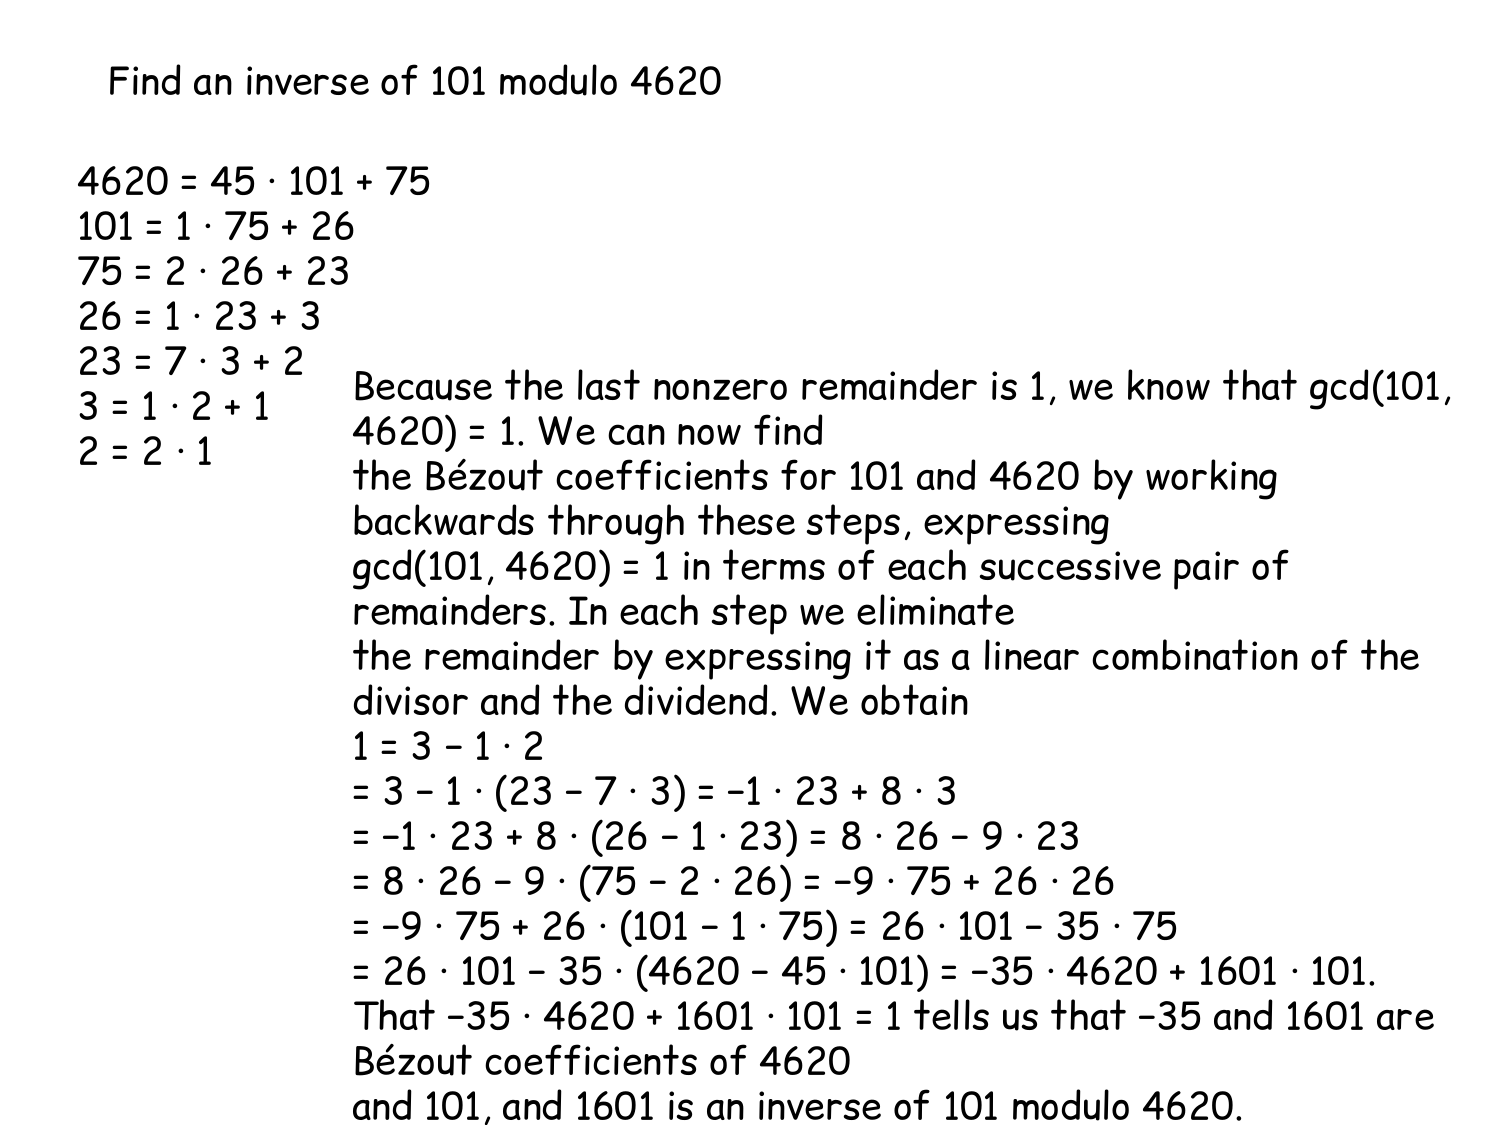

Find an inverse of 101 modulo 4620
4620 = 45 · 101 + 75
101 = 1 · 75 + 26
75 = 2 · 26 + 23
26 = 1 · 23 + 3
23 = 7 · 3 + 2
3 = 1 · 2 + 1
2 = 2 · 1
Because the last nonzero remainder is 1, we know that gcd(101, 4620) = 1. We can now find
the Bézout coefficients for 101 and 4620 by working backwards through these steps, expressing
gcd(101, 4620) = 1 in terms of each successive pair of remainders. In each step we eliminate
the remainder by expressing it as a linear combination of the divisor and the dividend. We obtain
1 = 3 − 1 · 2
= 3 − 1 · (23 − 7 · 3) = −1 · 23 + 8 · 3
= −1 · 23 + 8 · (26 − 1 · 23) = 8 · 26 − 9 · 23
= 8 · 26 − 9 · (75 − 2 · 26) = −9 · 75 + 26 · 26
= −9 · 75 + 26 · (101 − 1 · 75) = 26 · 101 − 35 · 75
= 26 · 101 − 35 · (4620 − 45 · 101) = −35 · 4620 + 1601 · 101.
That −35 · 4620 + 1601 · 101 = 1 tells us that −35 and 1601 are Bézout coefficients of 4620
and 101, and 1601 is an inverse of 101 modulo 4620.